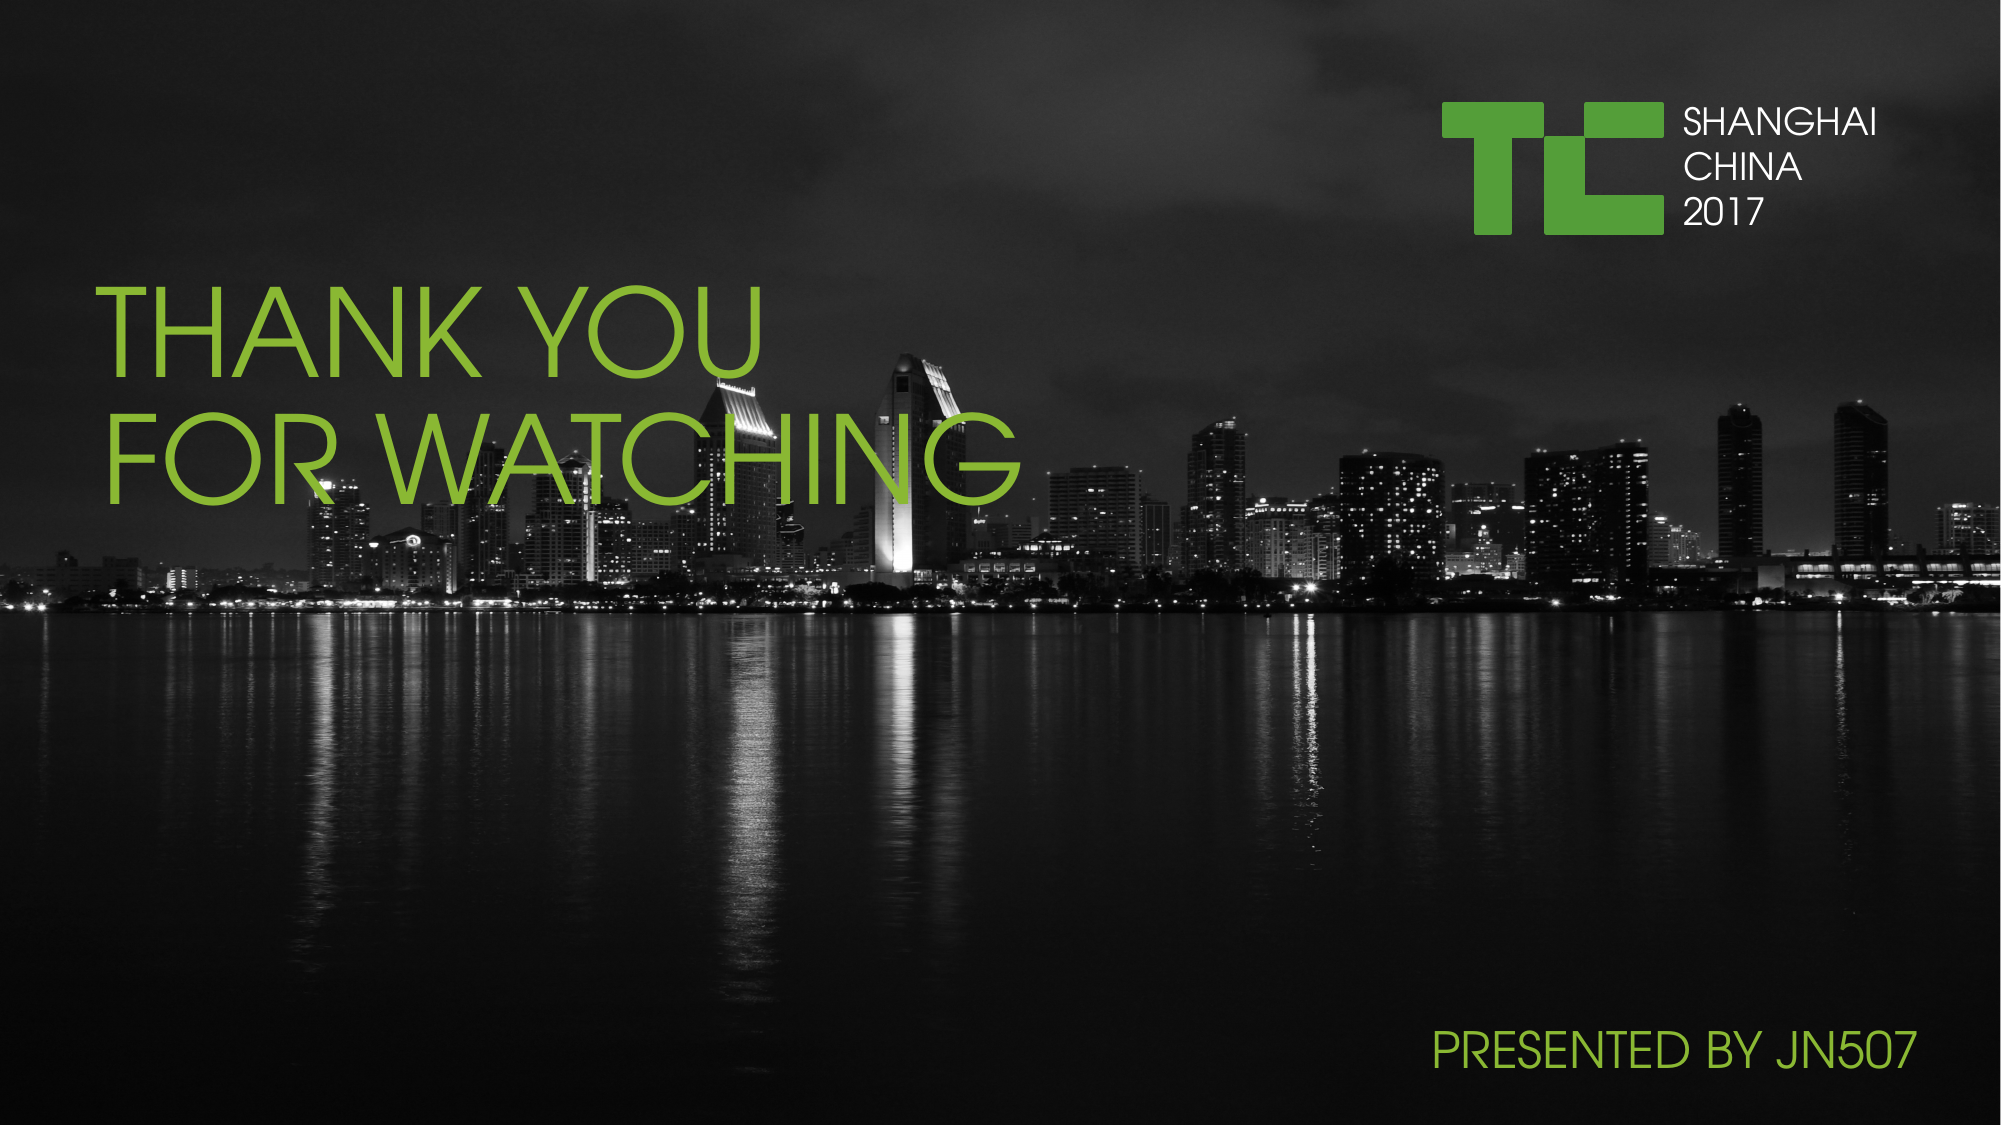

SHANGHAI
CHINA
2017

THANK YOU
FOR WATCHING
PRESENTED BY JN507